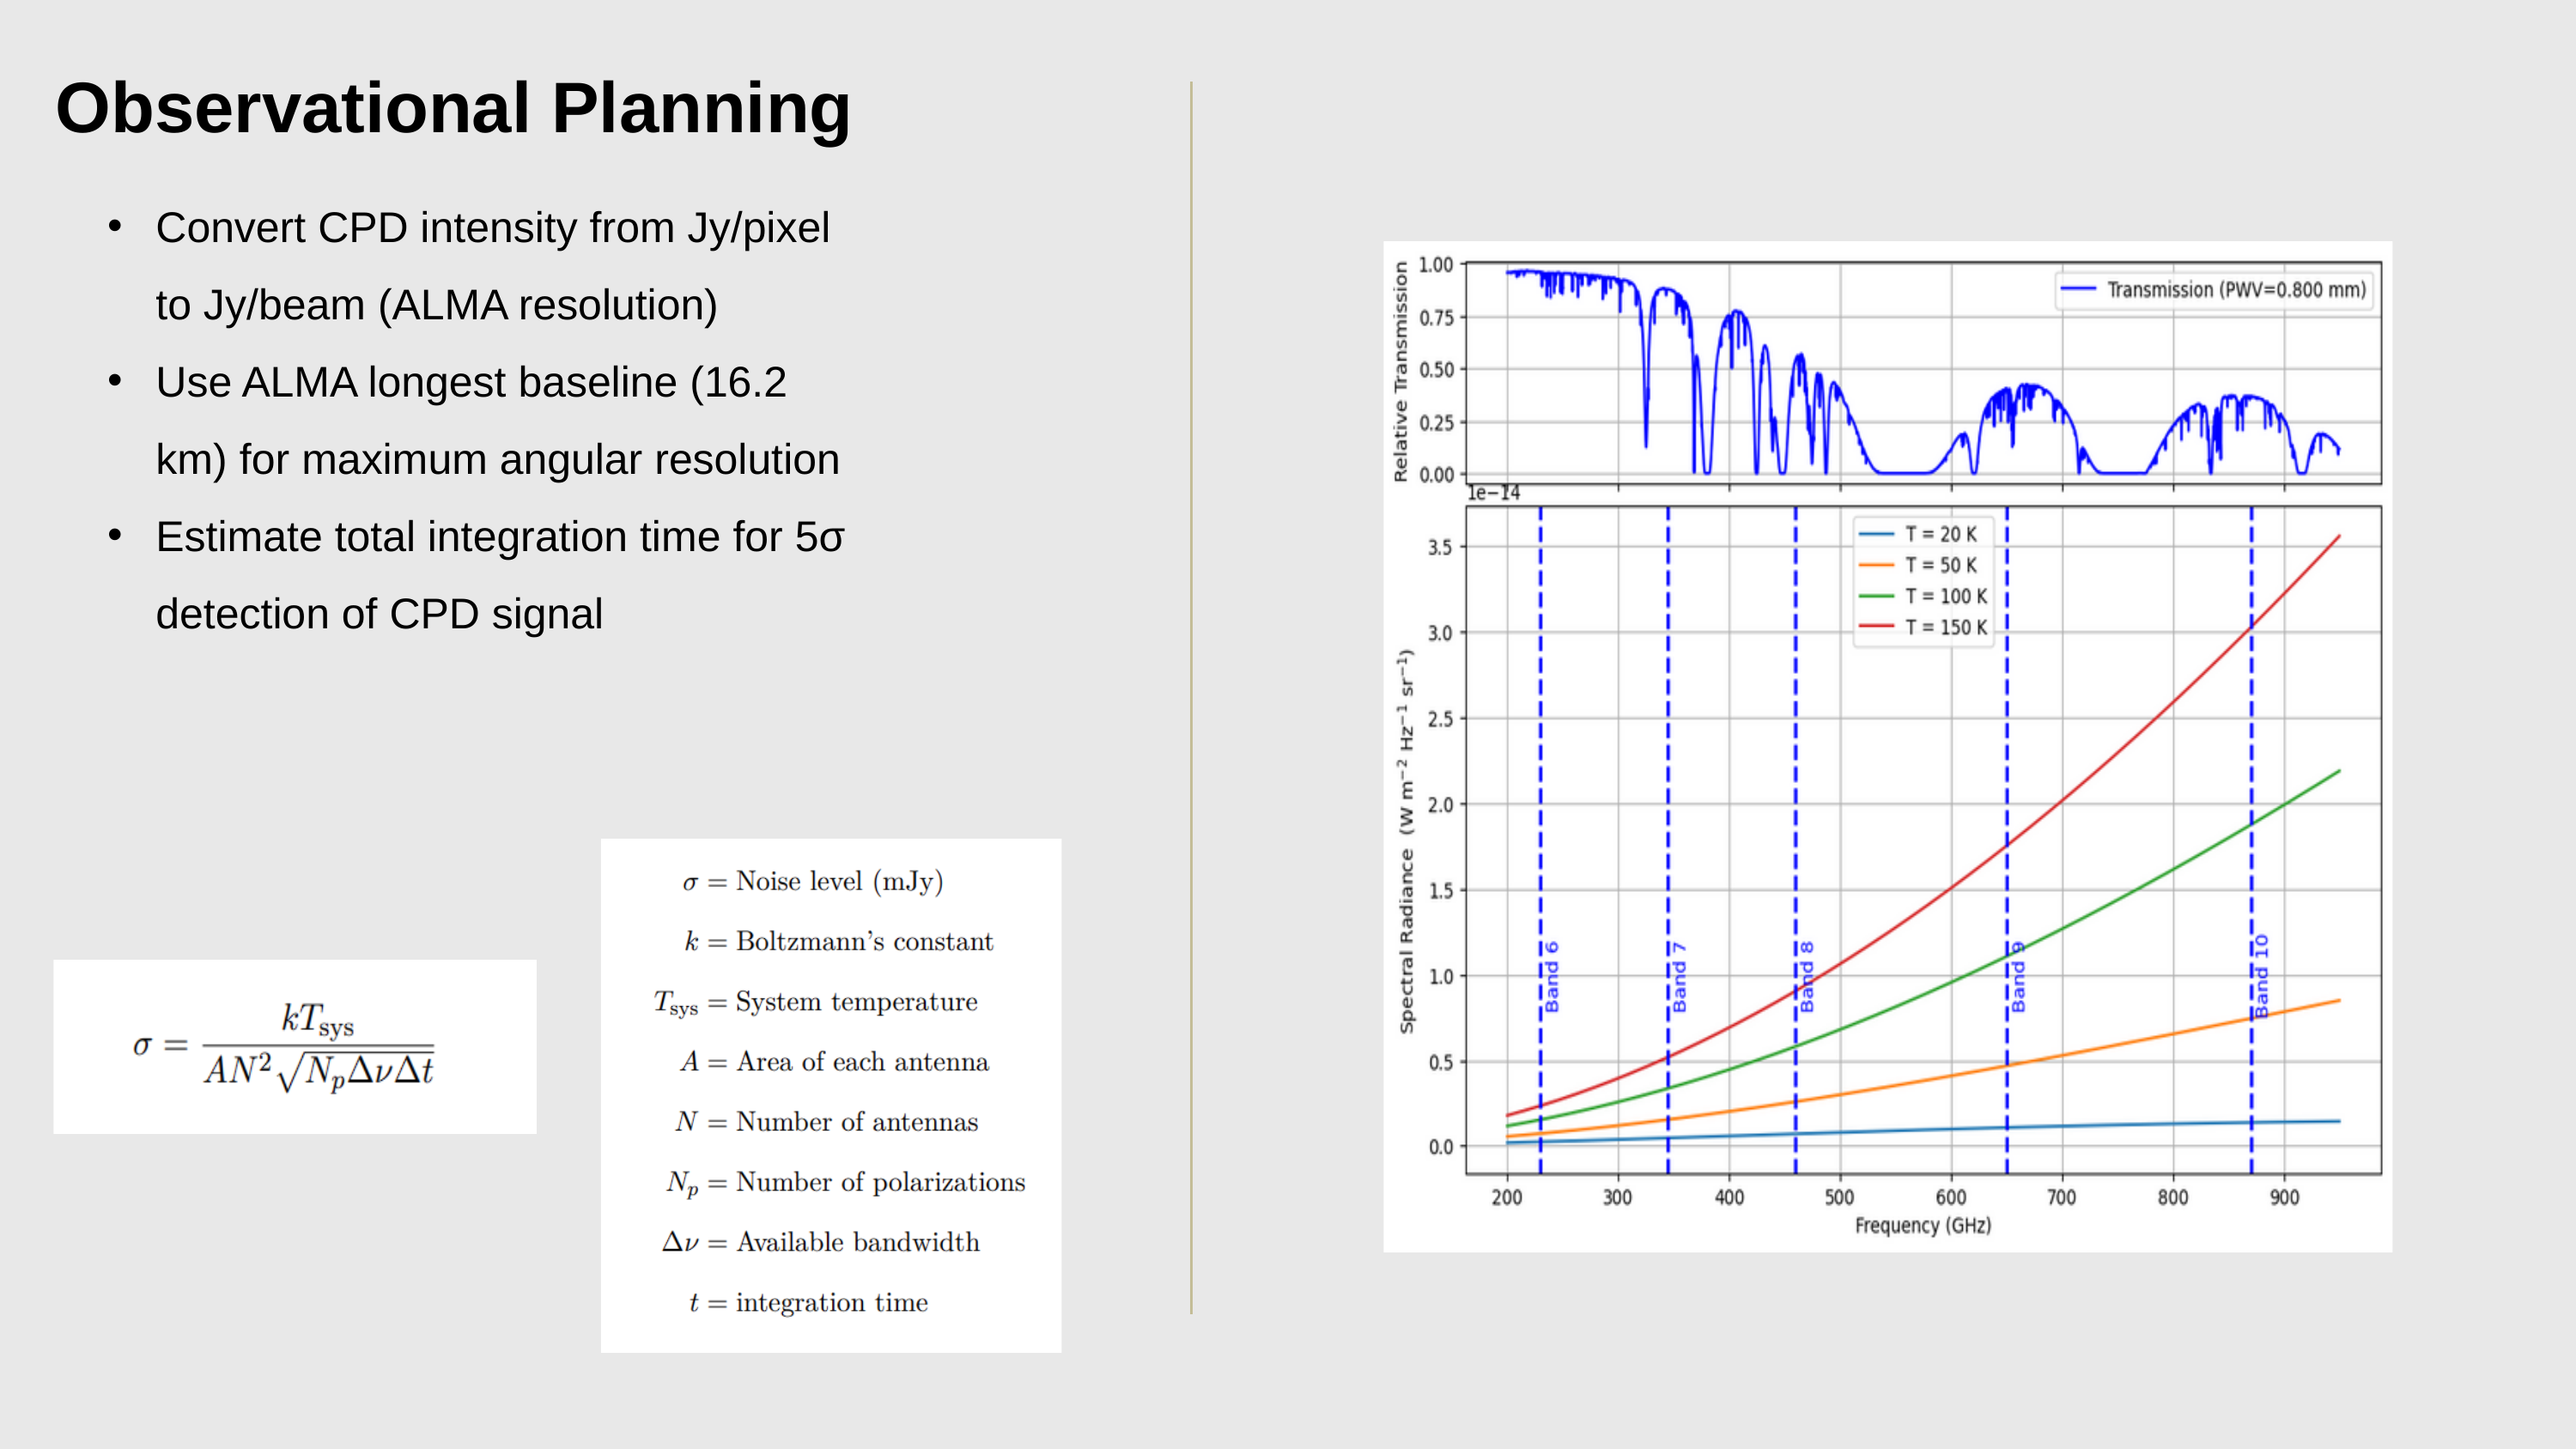

Observational Planning

Convert CPD intensity from Jy/pixel to Jy/beam (ALMA resolution)
Use ALMA longest baseline (16.2 km) for maximum angular resolution
Estimate total integration time for 5σ detection of CPD signal